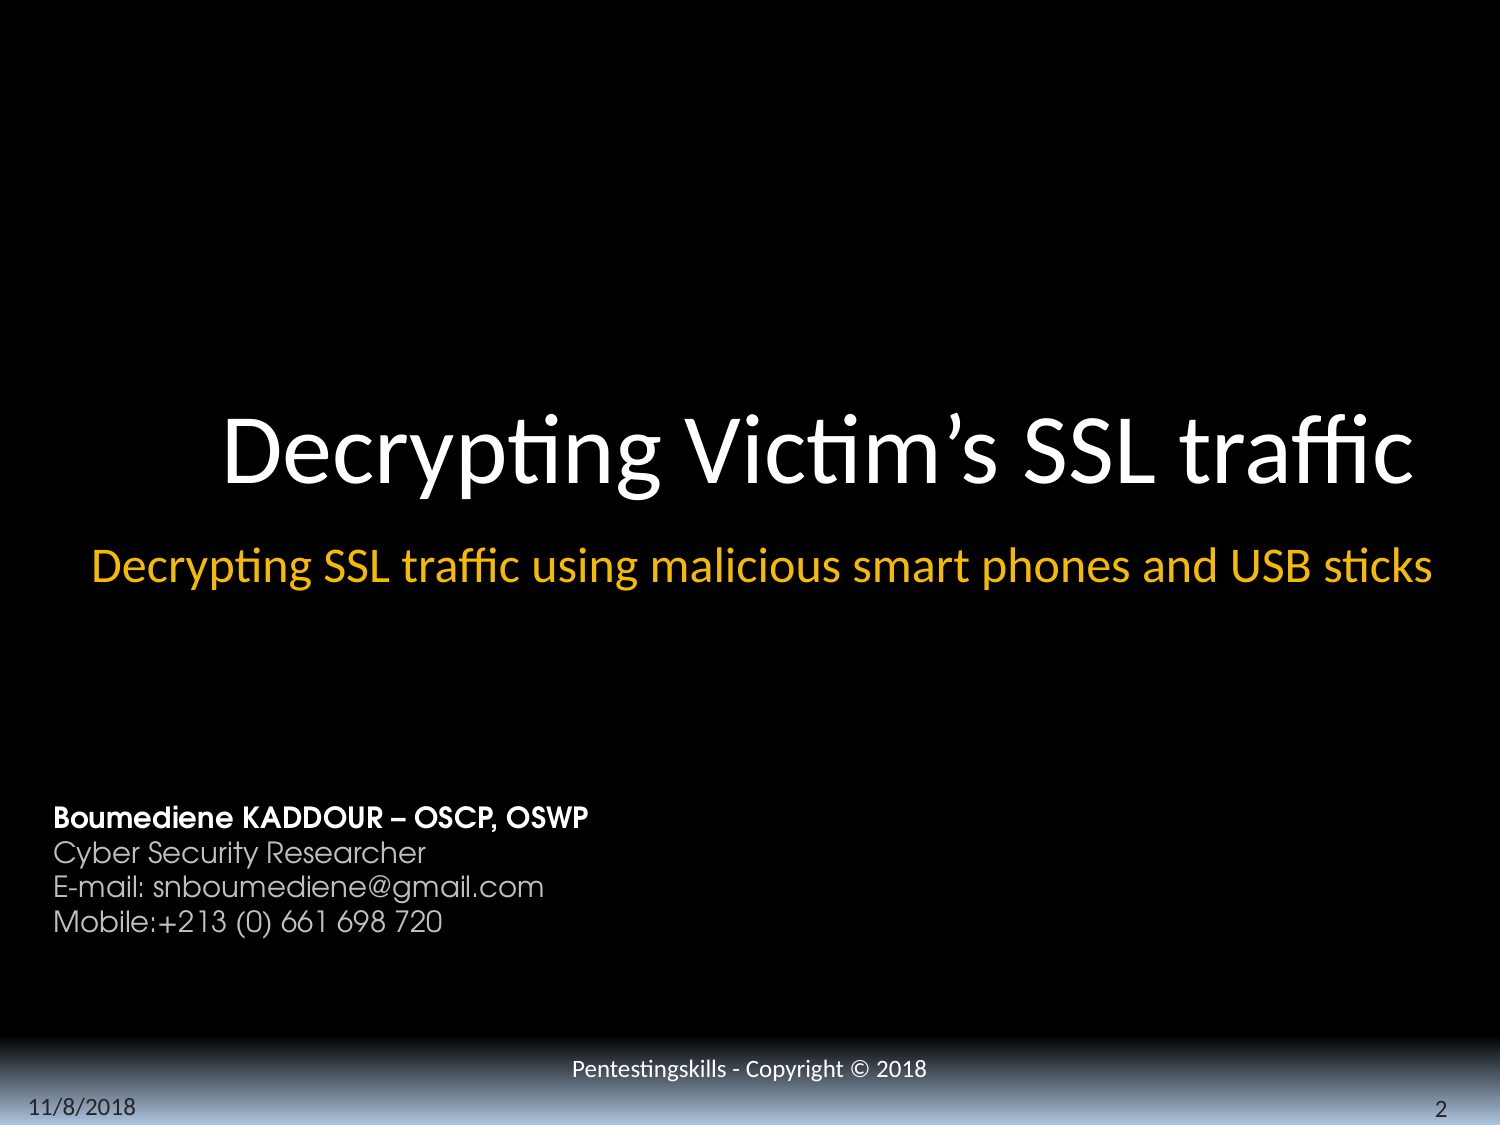

Decrypting Victim’s SSL traffic
Decrypting SSL traffic using malicious smart phones and USB sticks
Boumediene KADDOUR – OSCP, OSWP
Cyber Security Researcher
E-mail: snboumediene@gmail.com
Mobile:+213 (0) 661 698 720
Pentestingskills - Copyright © 2018
11/8/2018
2